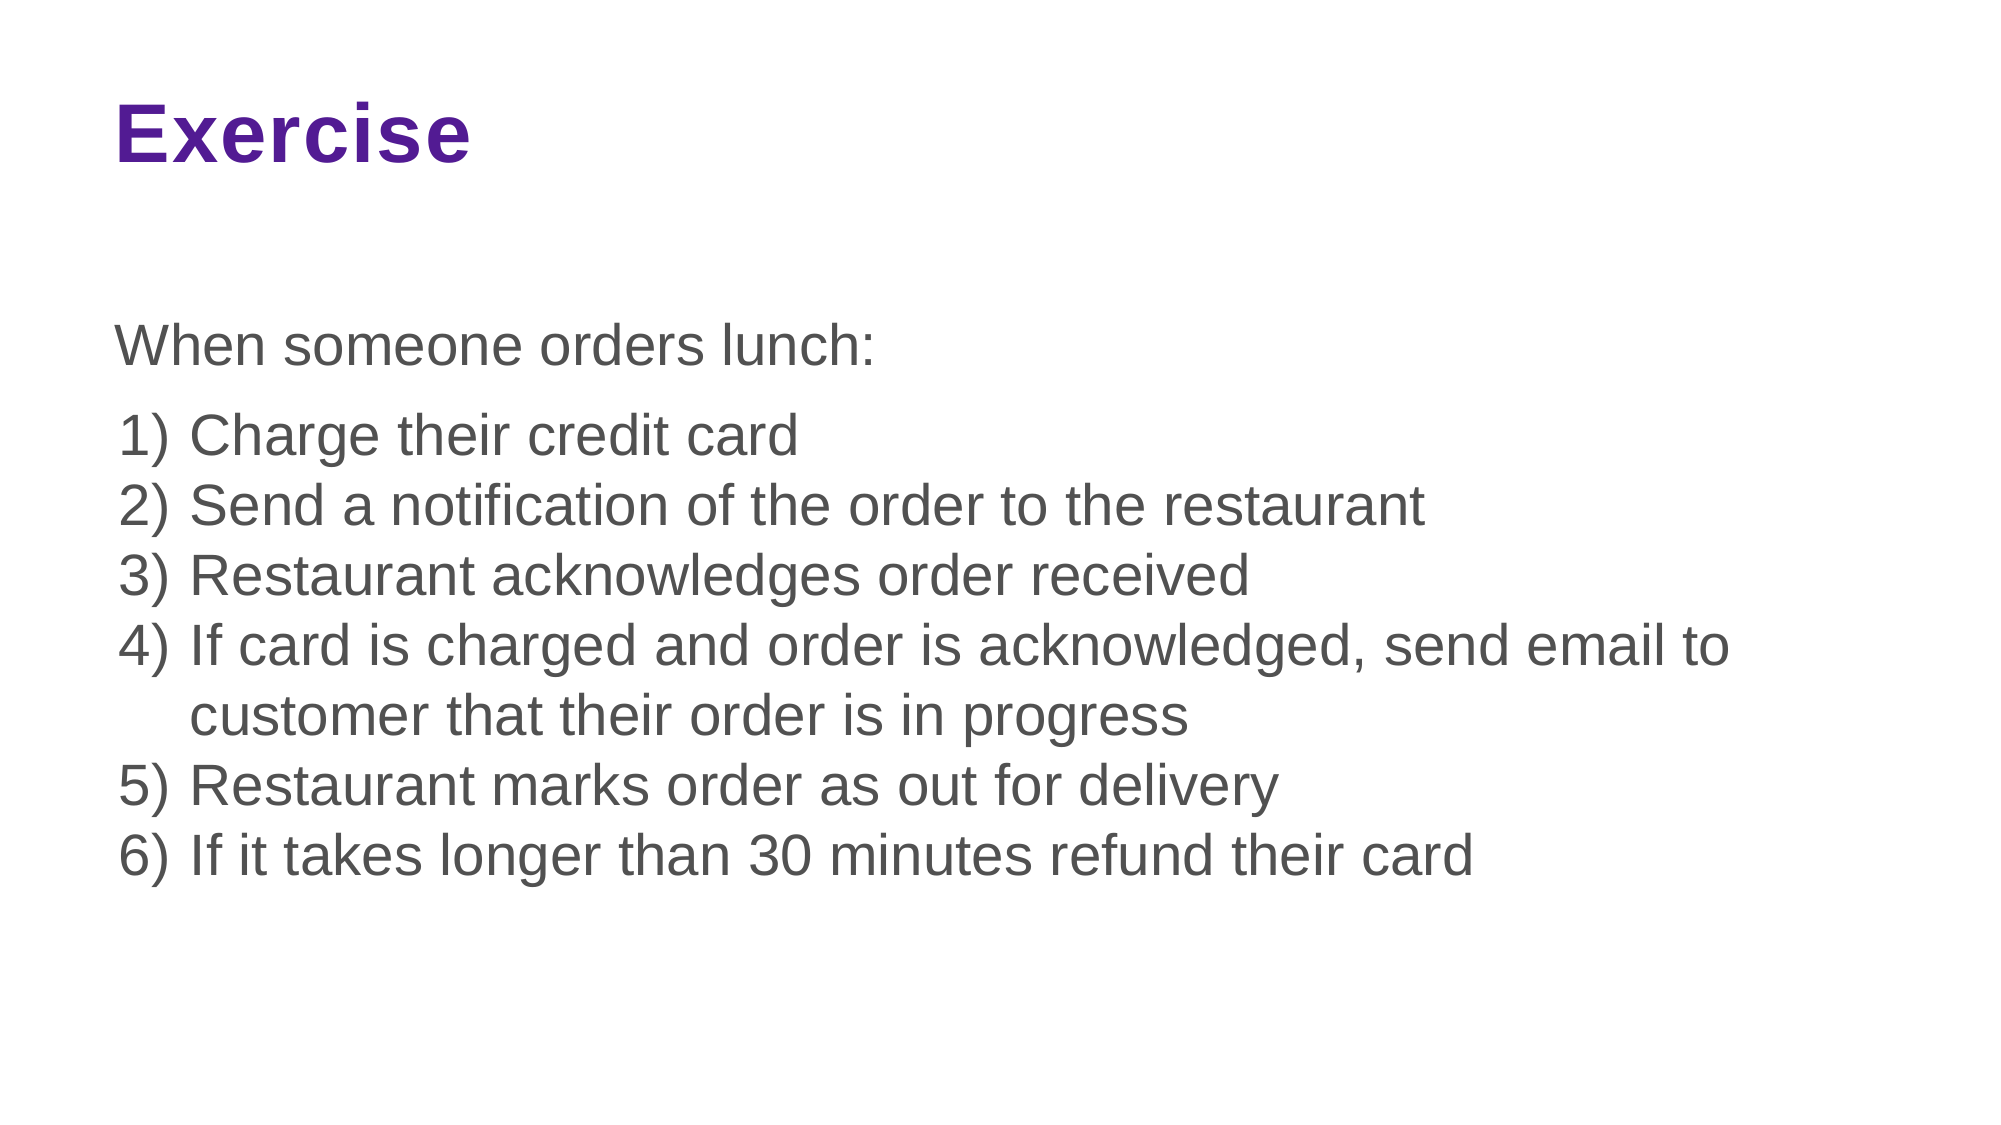

# Exercise
When someone orders lunch:
Charge their credit card
Send a notification of the order to the restaurant
Restaurant acknowledges order received
If card is charged and order is acknowledged, send email to customer that their order is in progress
Restaurant marks order as out for delivery
If it takes longer than 30 minutes refund their card